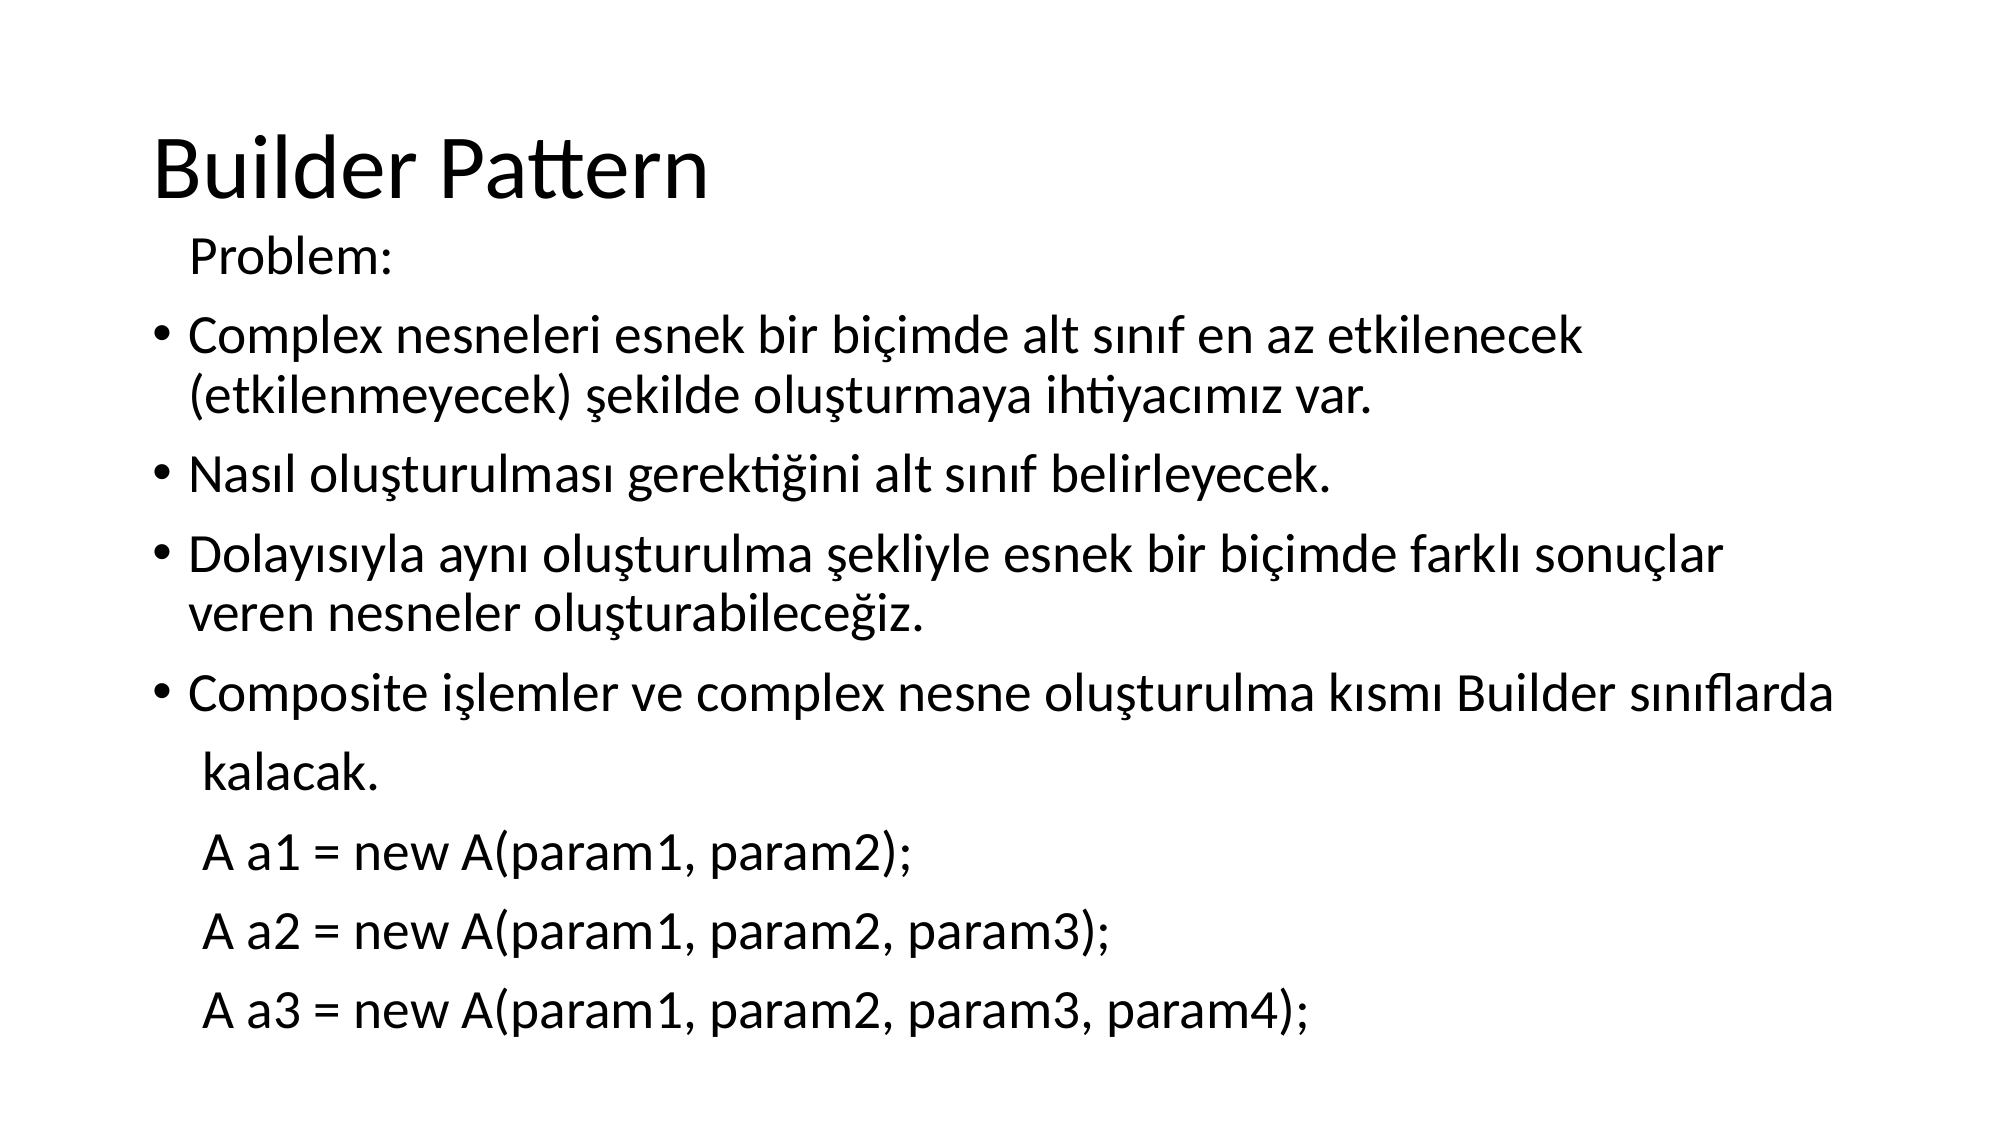

# Builder Pattern
   Problem:
Complex nesneleri esnek bir biçimde alt sınıf en az etkilenecek (etkilenmeyecek) şekilde oluşturmaya ihtiyacımız var.
Nasıl oluşturulması gerektiğini alt sınıf belirleyecek.
Dolayısıyla aynı oluşturulma şekliyle esnek bir biçimde farklı sonuçlar veren nesneler oluşturabileceğiz.
Composite işlemler ve complex nesne oluşturulma kısmı Builder sınıflarda
    kalacak.
    A a1 = new A(param1, param2);
    A a2 = new A(param1, param2, param3);
    A a3 = new A(param1, param2, param3, param4);